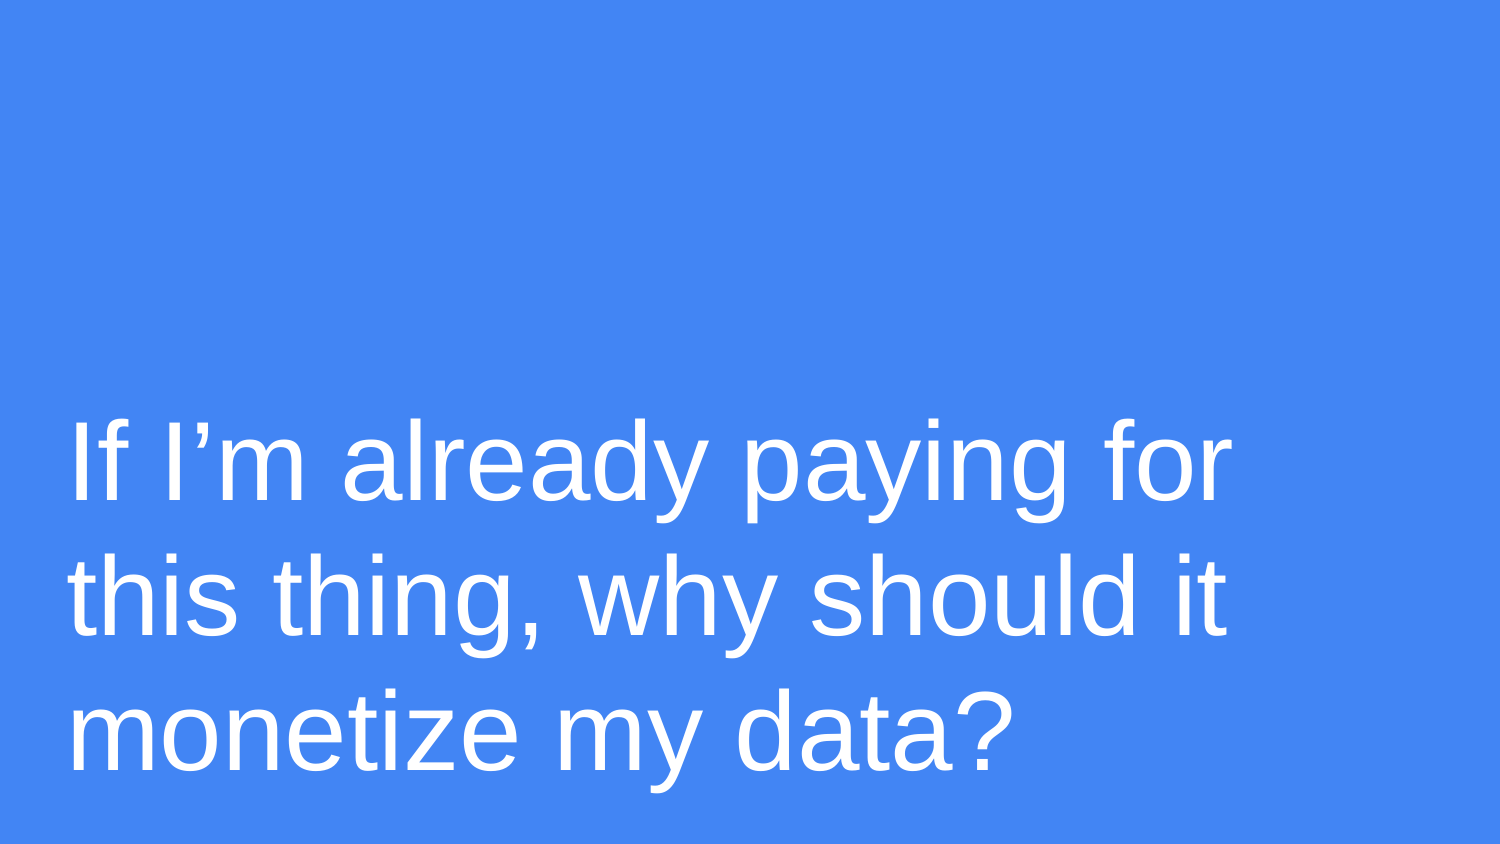

# If I’m already paying for this thing, why should it monetize my data?